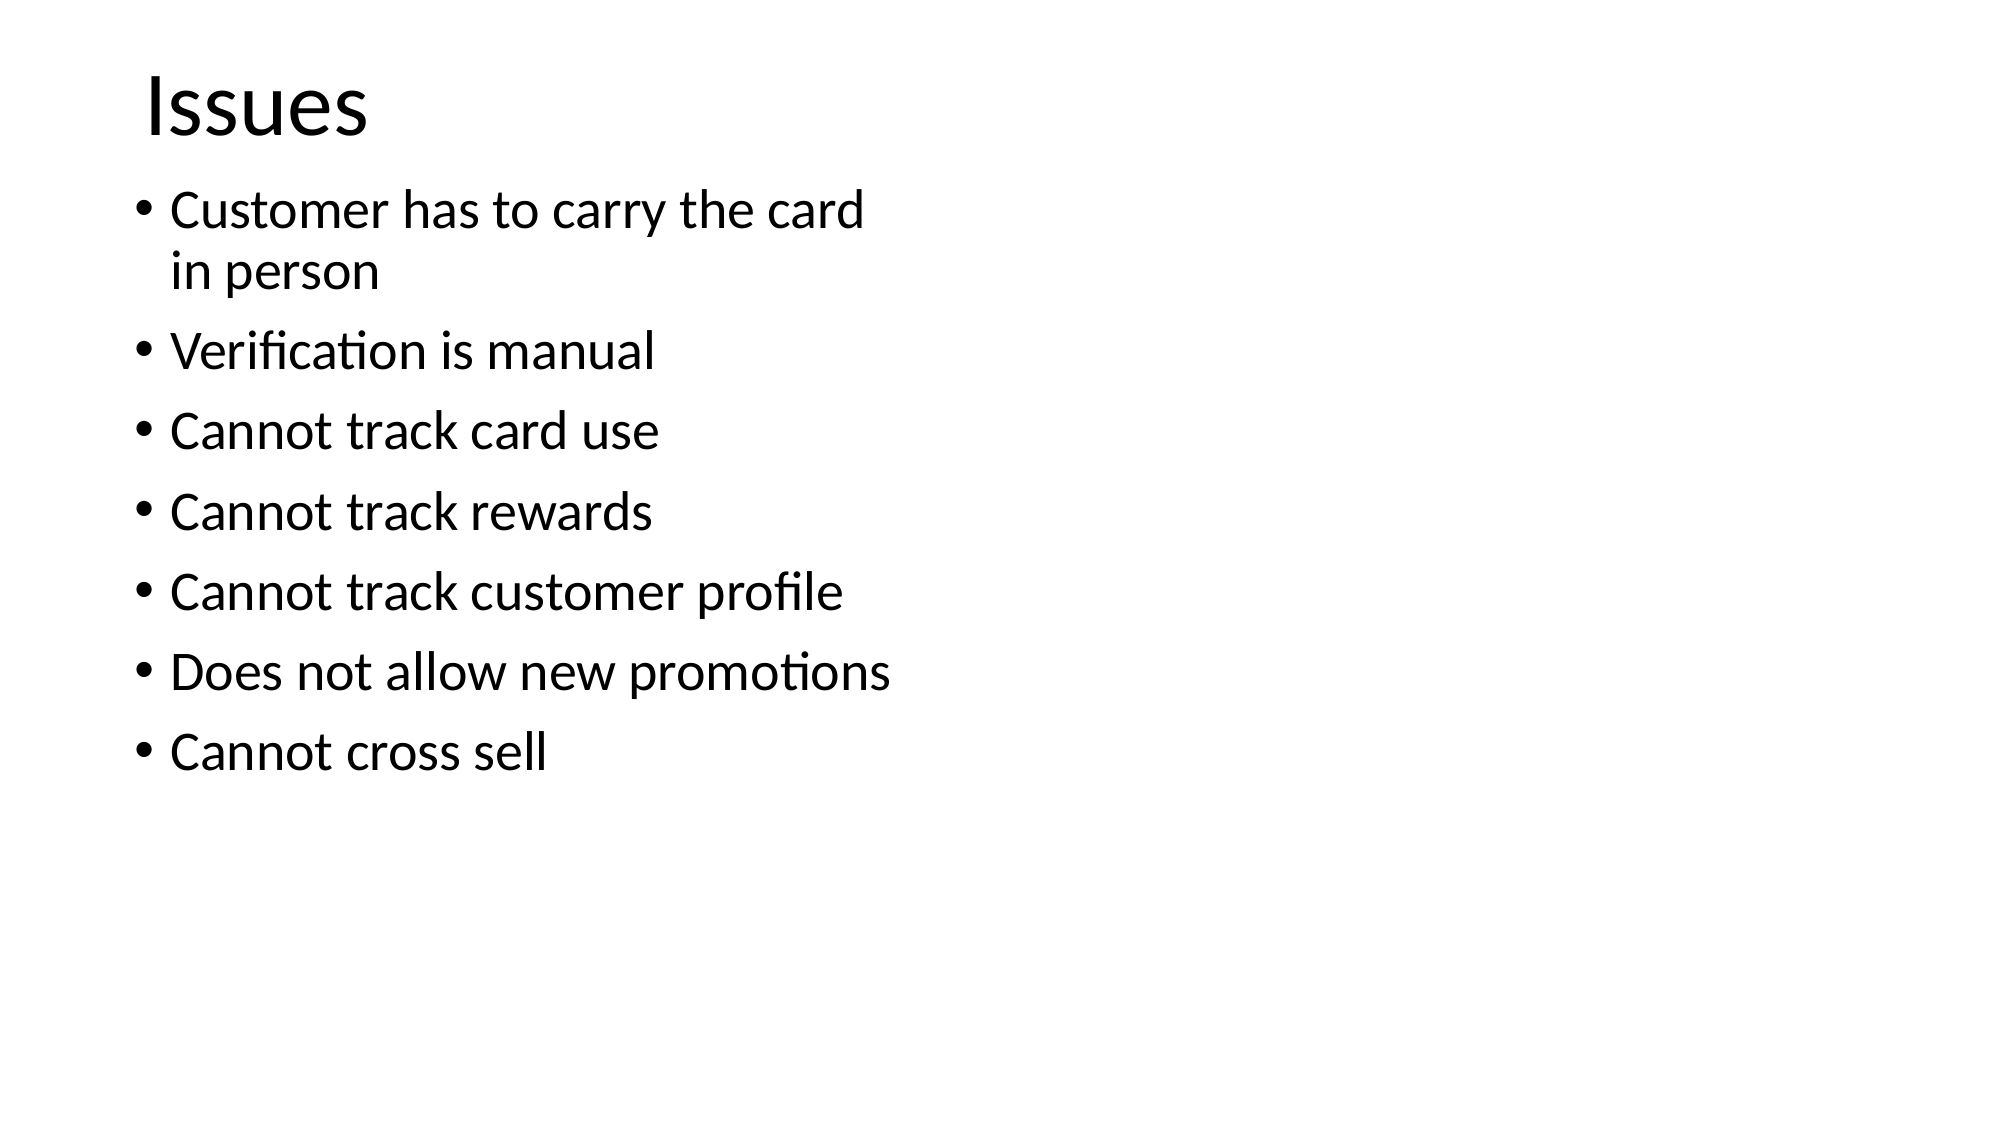

# Issues
Customer has to carry the card in person
Verification is manual
Cannot track card use
Cannot track rewards
Cannot track customer profile
Does not allow new promotions
Cannot cross sell